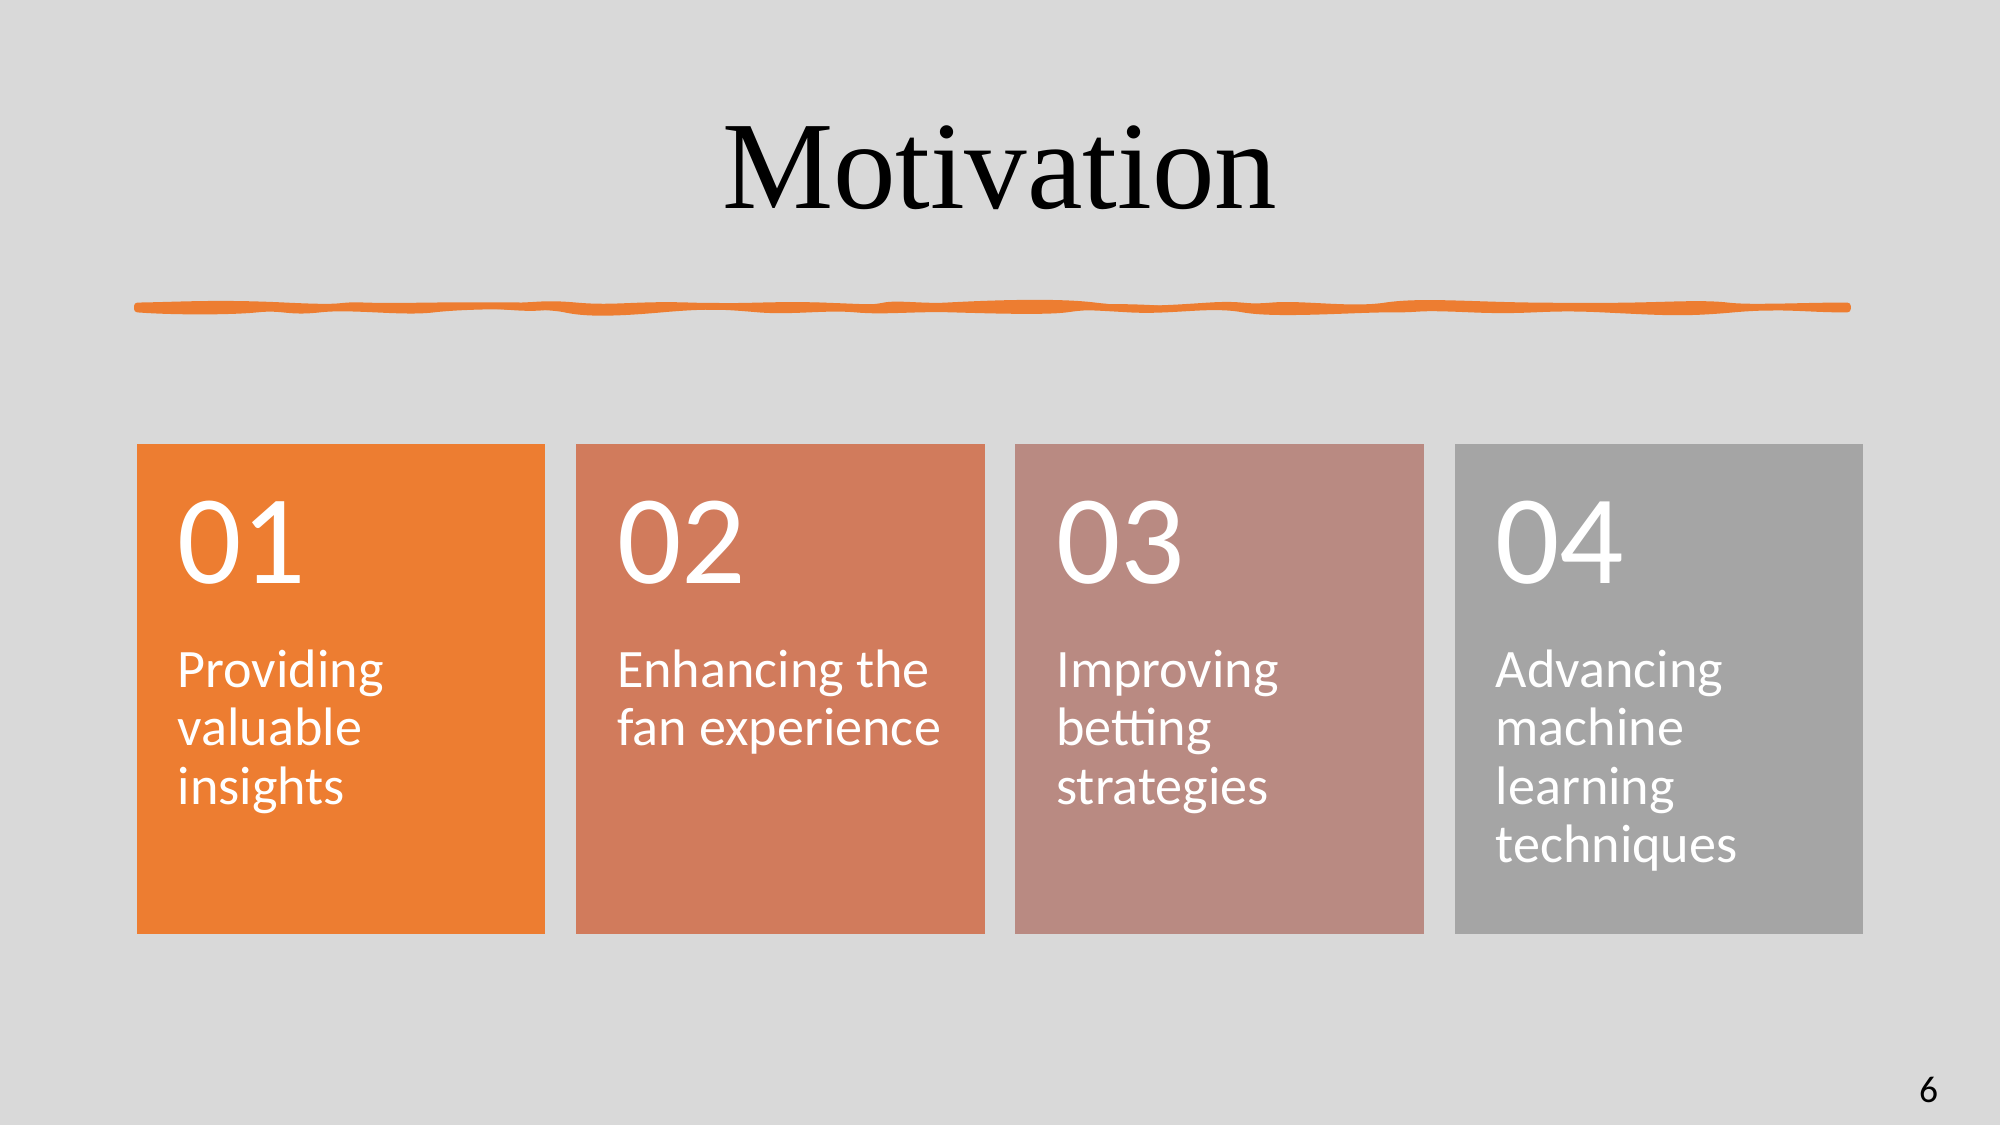

# Motivation

Providing valuable insights
01
Enhancing the fan experience
02
Improving betting strategies
03
Advancing machine learning techniques
04
6